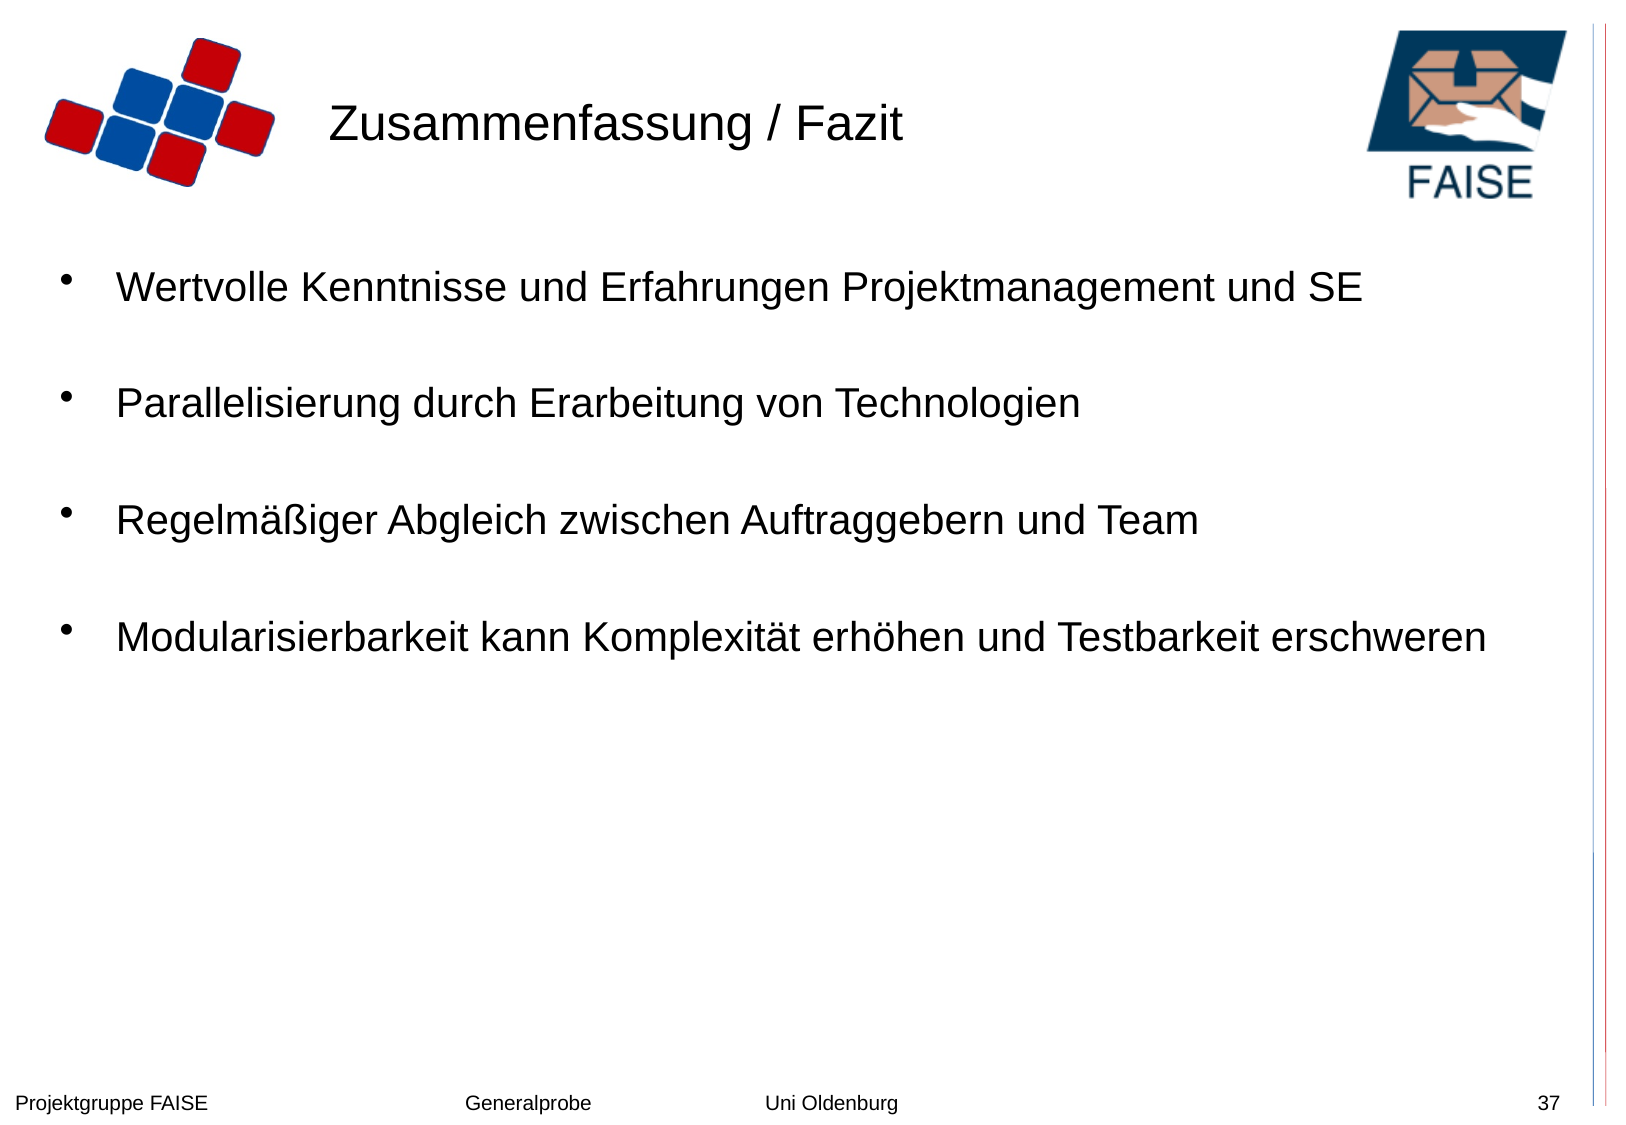

# Zusammenfassung / Fazit
Wertvolle Kenntnisse und Erfahrungen Projektmanagement und SE

Parallelisierung durch Erarbeitung von Technologien

Regelmäßiger Abgleich zwischen Auftraggebern und Team

Modularisierbarkeit kann Komplexität erhöhen und Testbarkeit erschweren
Projektgruppe FAISE		Generalprobe		Uni Oldenburg
37